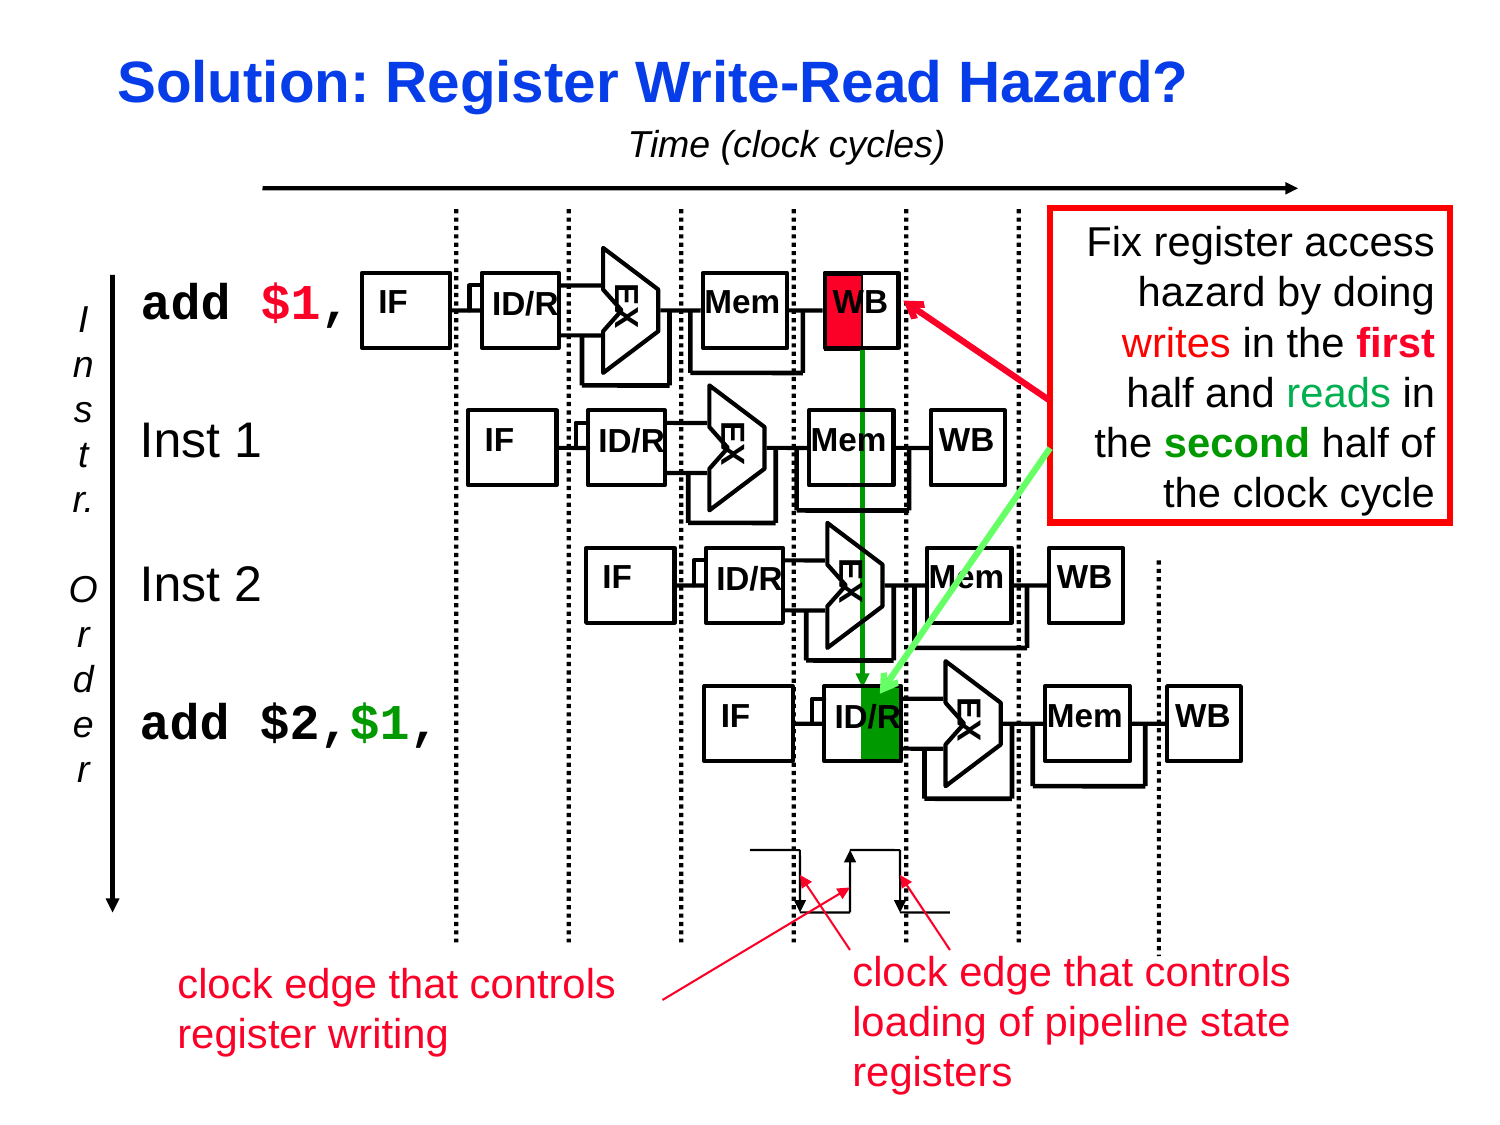

# Solution: Register Write-Read Hazard?
Time (clock cycles)

Fix register access hazard by doing writes in the first half and reads in the second half of the clock cycle

EX

IF

Mem
WB
ID/R

add $1,

I
n
s
t
r.

O
r
d
e
r

EX

IF

Mem
WB
ID/R

Inst 1

EX

IF

Mem
WB
ID/R

Inst 2

EX

IF

Mem
WB
ID/R

add $2,$1,

clock edge that controls loading of pipeline state registers

clock edge that controls register writing